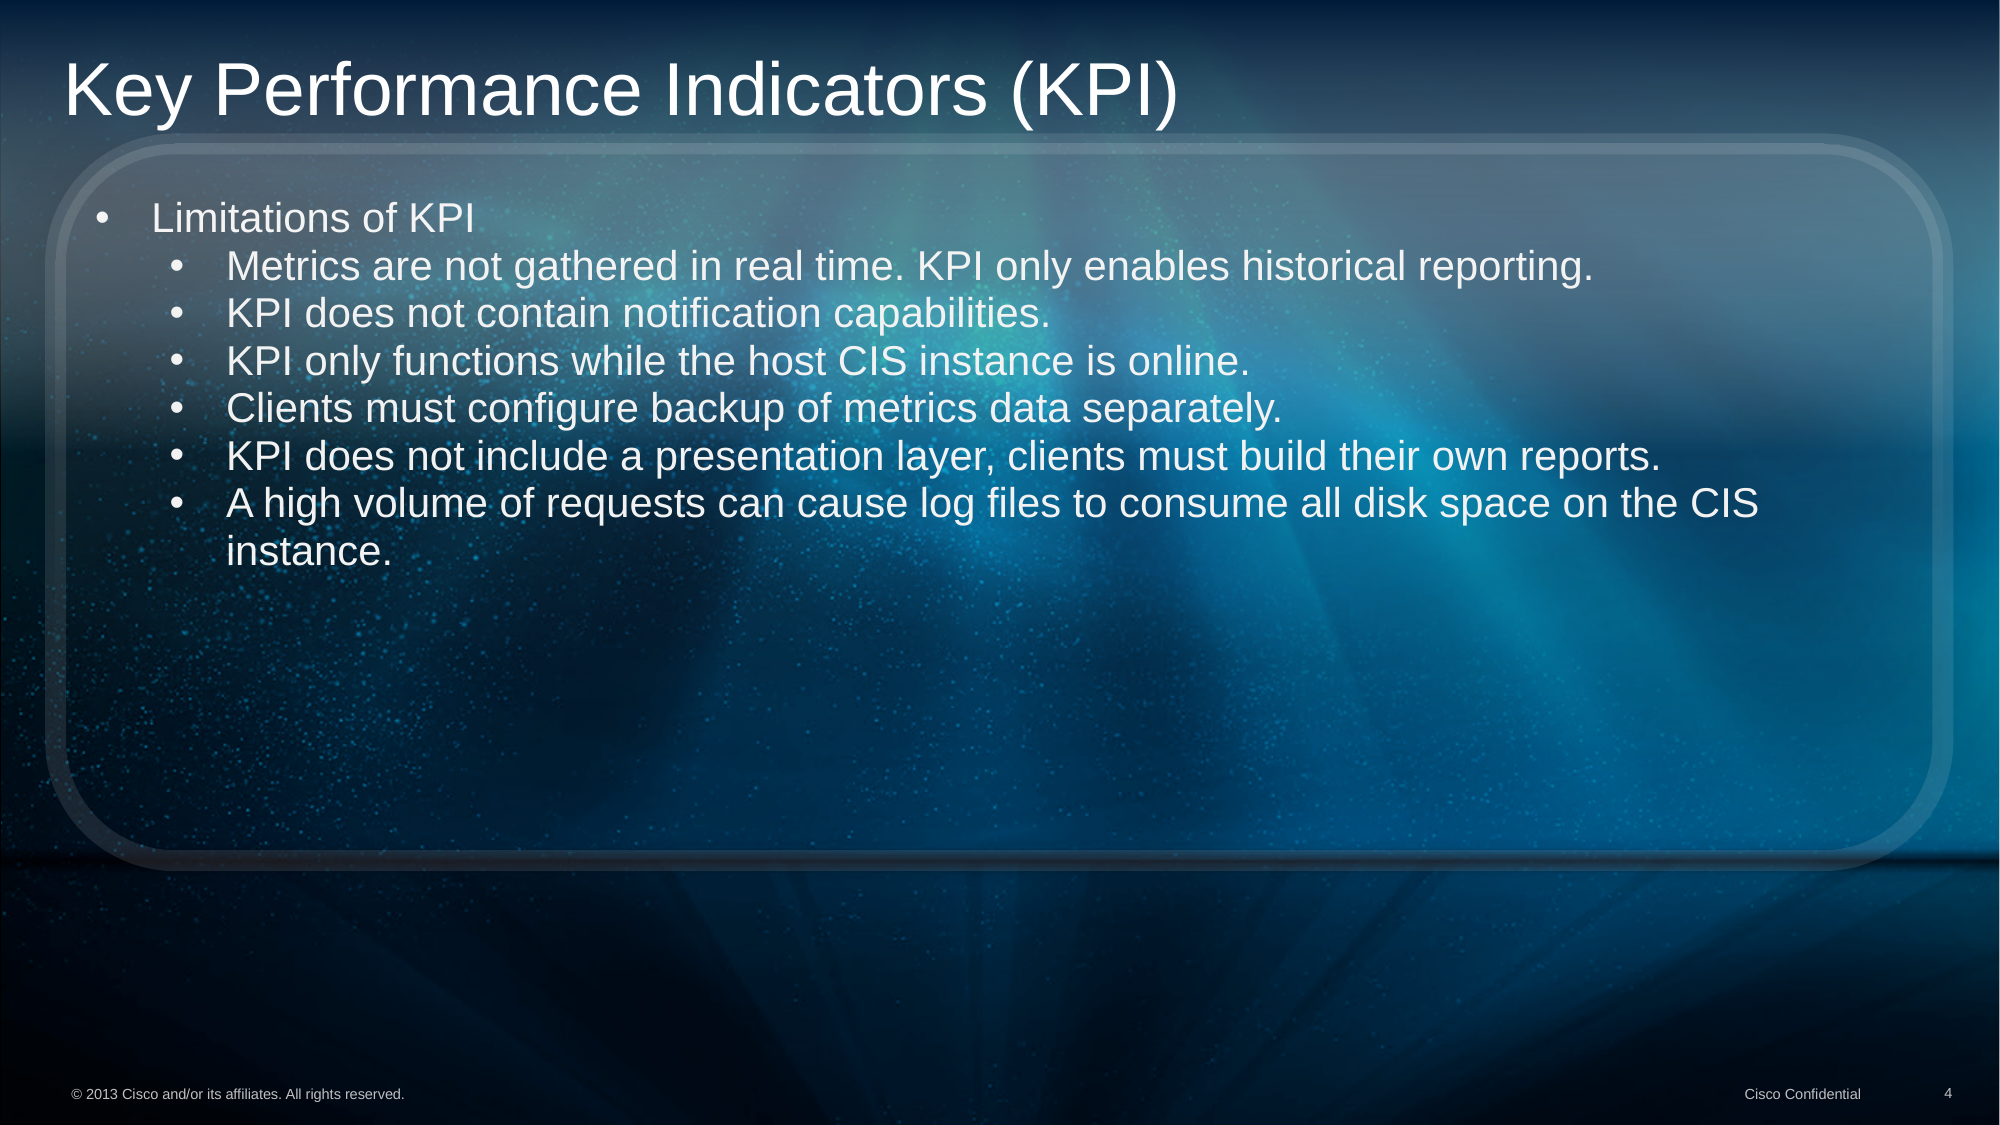

# Key Performance Indicators (KPI)

Limitations of KPI
Metrics are not gathered in real time. KPI only enables historical reporting.
KPI does not contain notification capabilities.
KPI only functions while the host CIS instance is online.
Clients must configure backup of metrics data separately.
KPI does not include a presentation layer, clients must build their own reports.
A high volume of requests can cause log files to consume all disk space on the CIS instance.